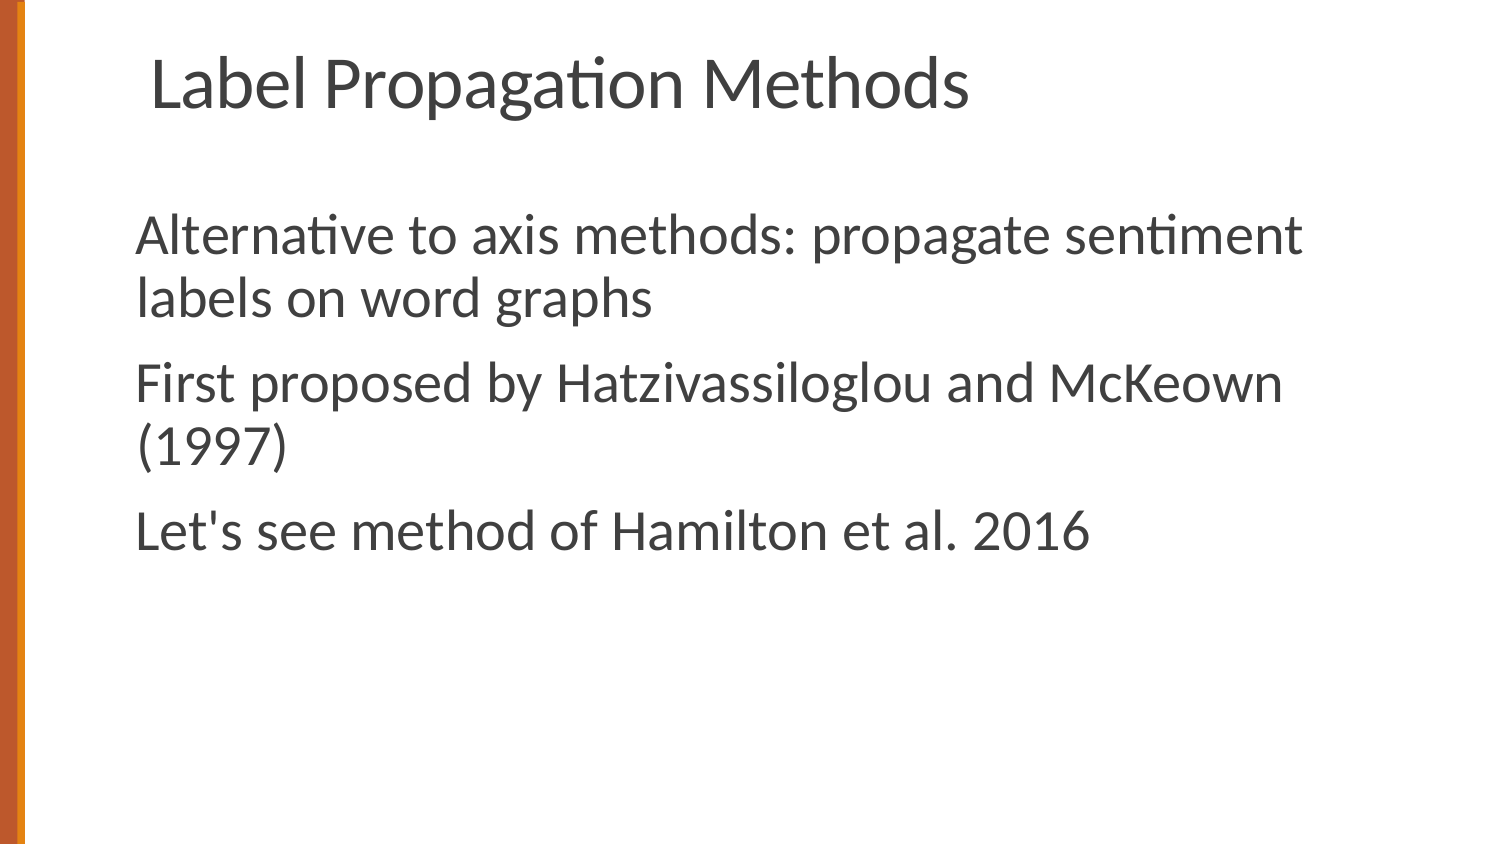

# Label Propagation Methods
Alternative to axis methods: propagate sentiment labels on word graphs
First proposed by Hatzivassiloglou and McKeown (1997)
Let's see method of Hamilton et al. 2016